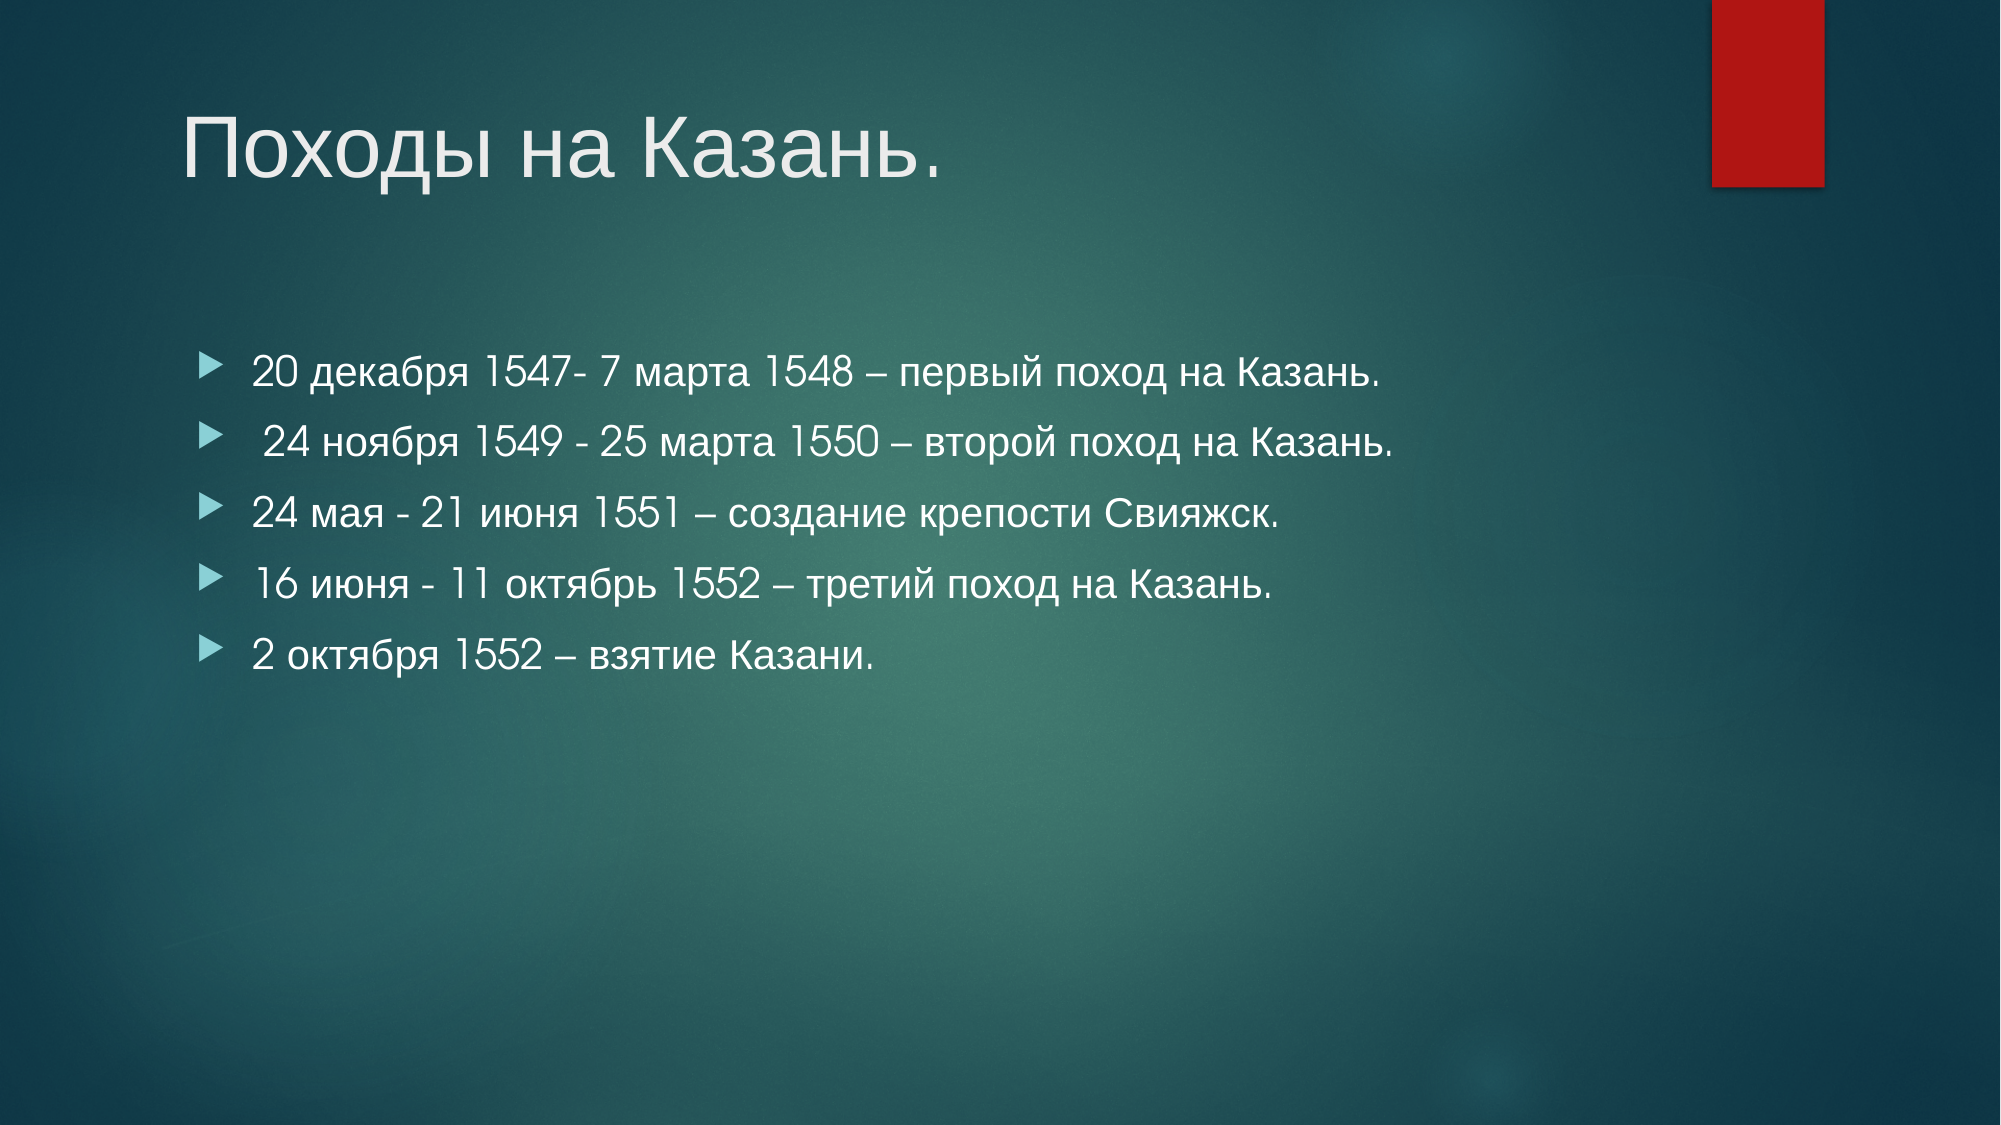

# Походы на Казань.
20 декабря 1547- 7 марта 1548 – первый поход на Казань.
 24 ноября 1549 - 25 марта 1550 – второй поход на Казань.
24 мая - 21 июня 1551 – создание крепости Свияжск.
16 июня - 11 октябрь 1552 – третий поход на Казань.
2 октября 1552 – взятие Казани.